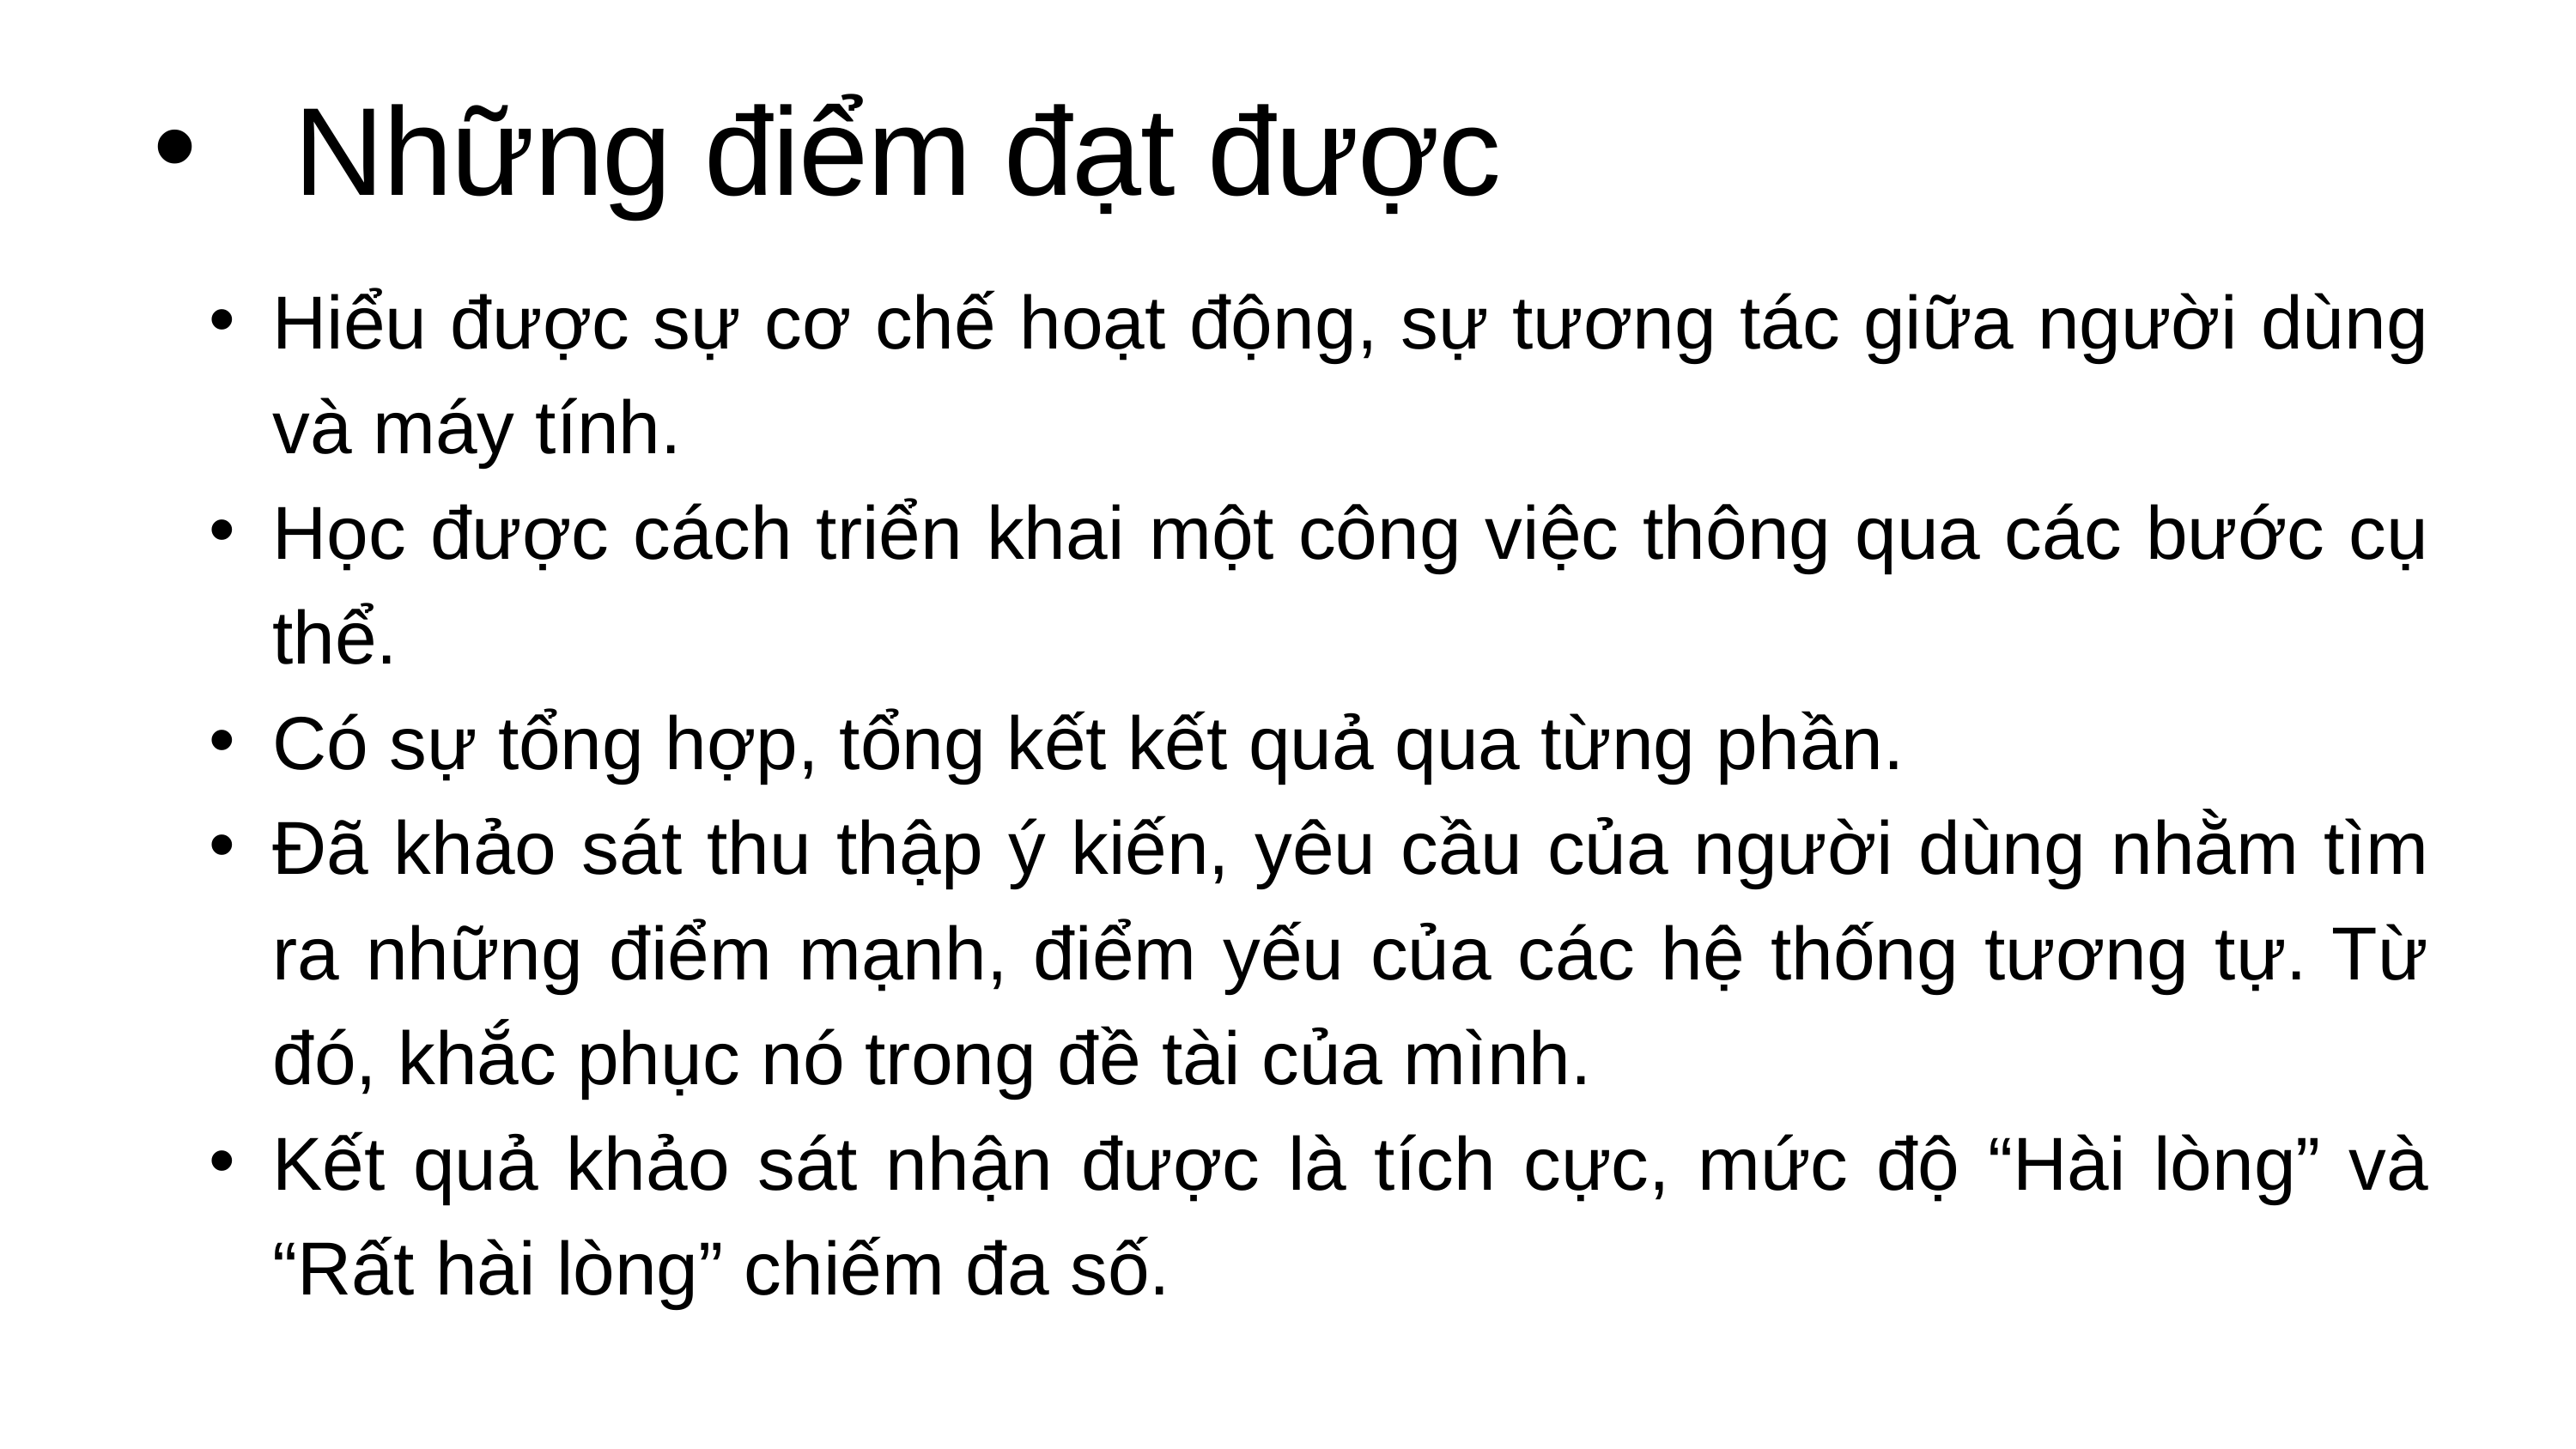

Những điểm đạt được
Hiểu được sự cơ chế hoạt động, sự tương tác giữa người dùng và máy tính.
Học được cách triển khai một công việc thông qua các bước cụ thể.
Có sự tổng hợp, tổng kết kết quả qua từng phần.
Đã khảo sát thu thập ý kiến, yêu cầu của người dùng nhằm tìm ra những điểm mạnh, điểm yếu của các hệ thống tương tự. Từ đó, khắc phục nó trong đề tài của mình.
Kết quả khảo sát nhận được là tích cực, mức độ “Hài lòng” và “Rất hài lòng” chiếm đa số.